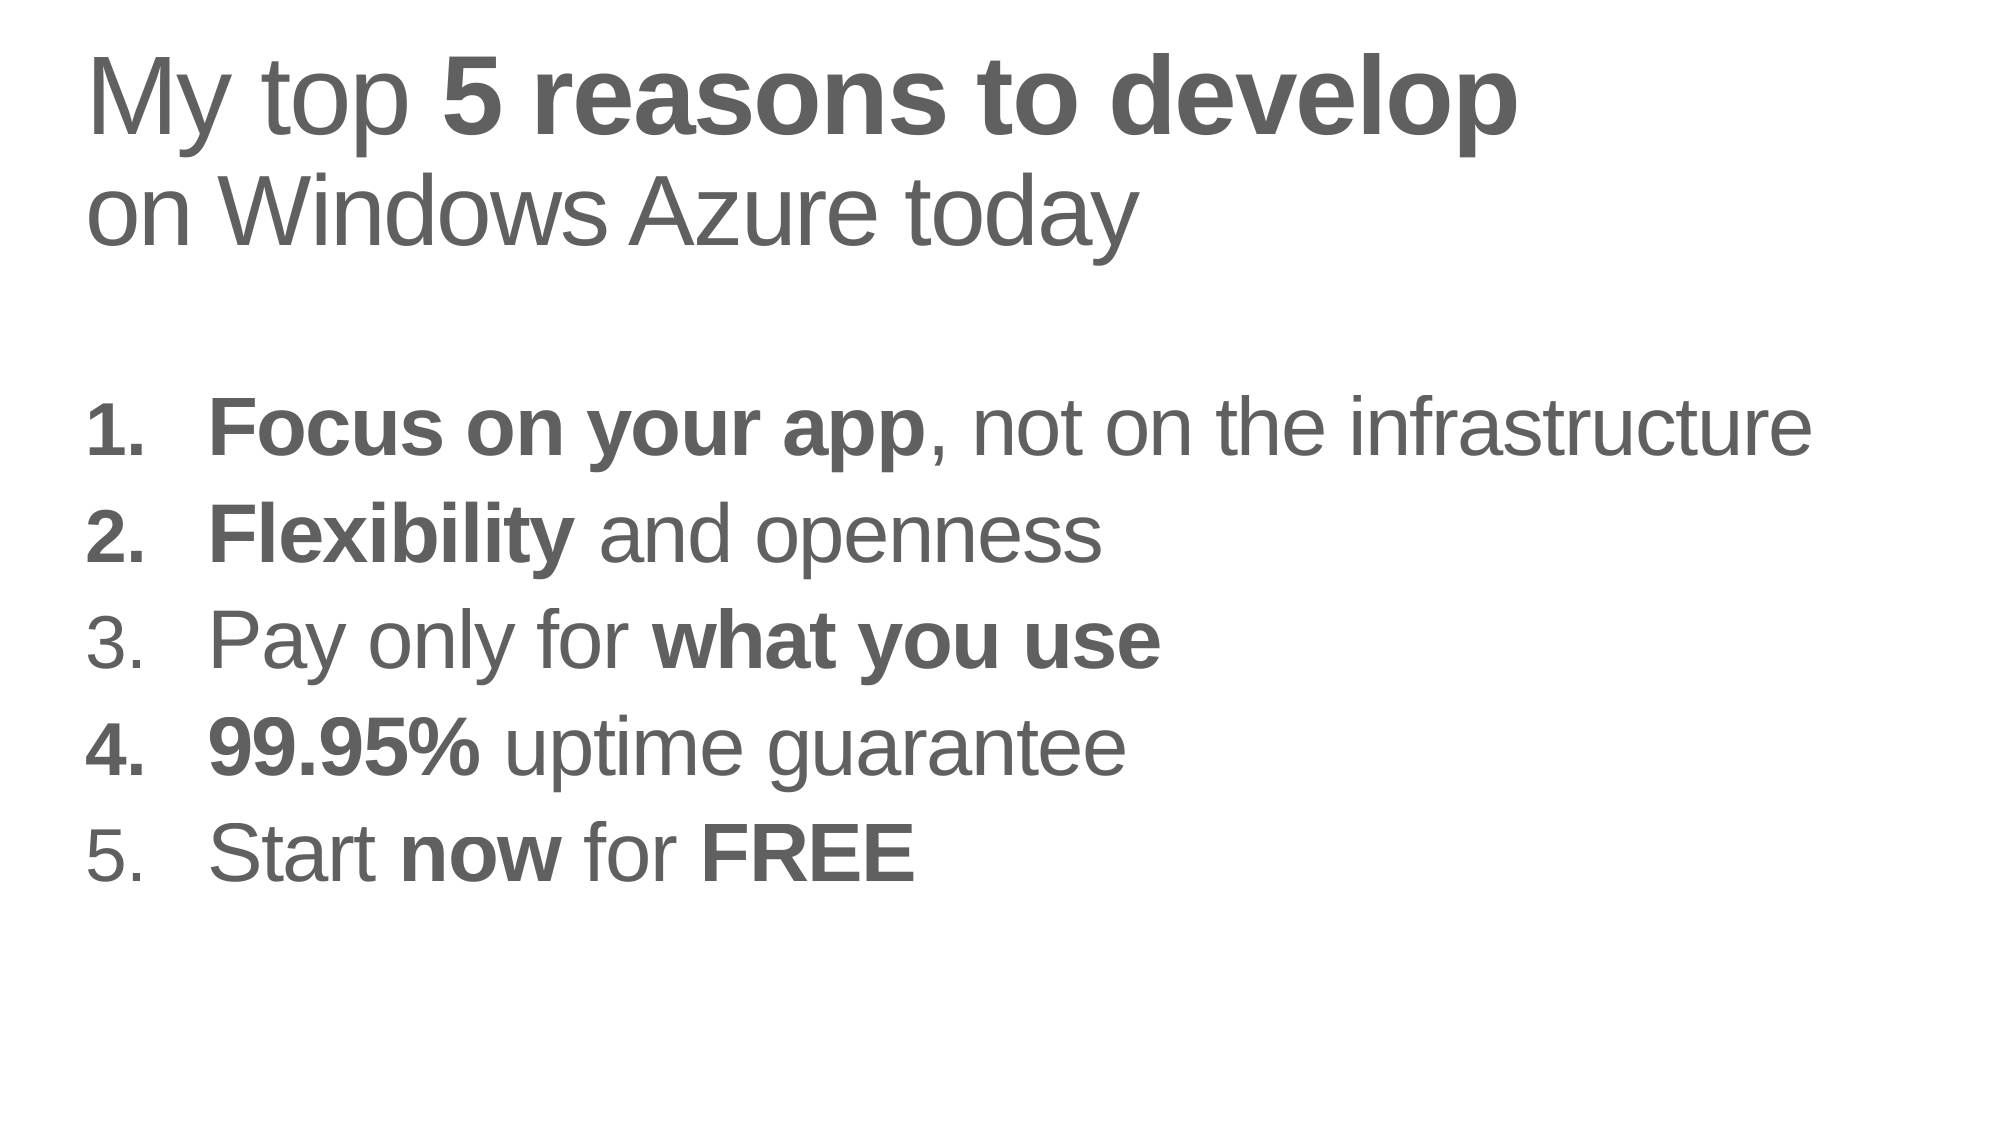

# My top 5 reasons to develop on Windows Azure today
Focus on your app, not on the infrastructure
Flexibility and openness
Pay only for what you use
99.95% uptime guarantee
Start now for FREE